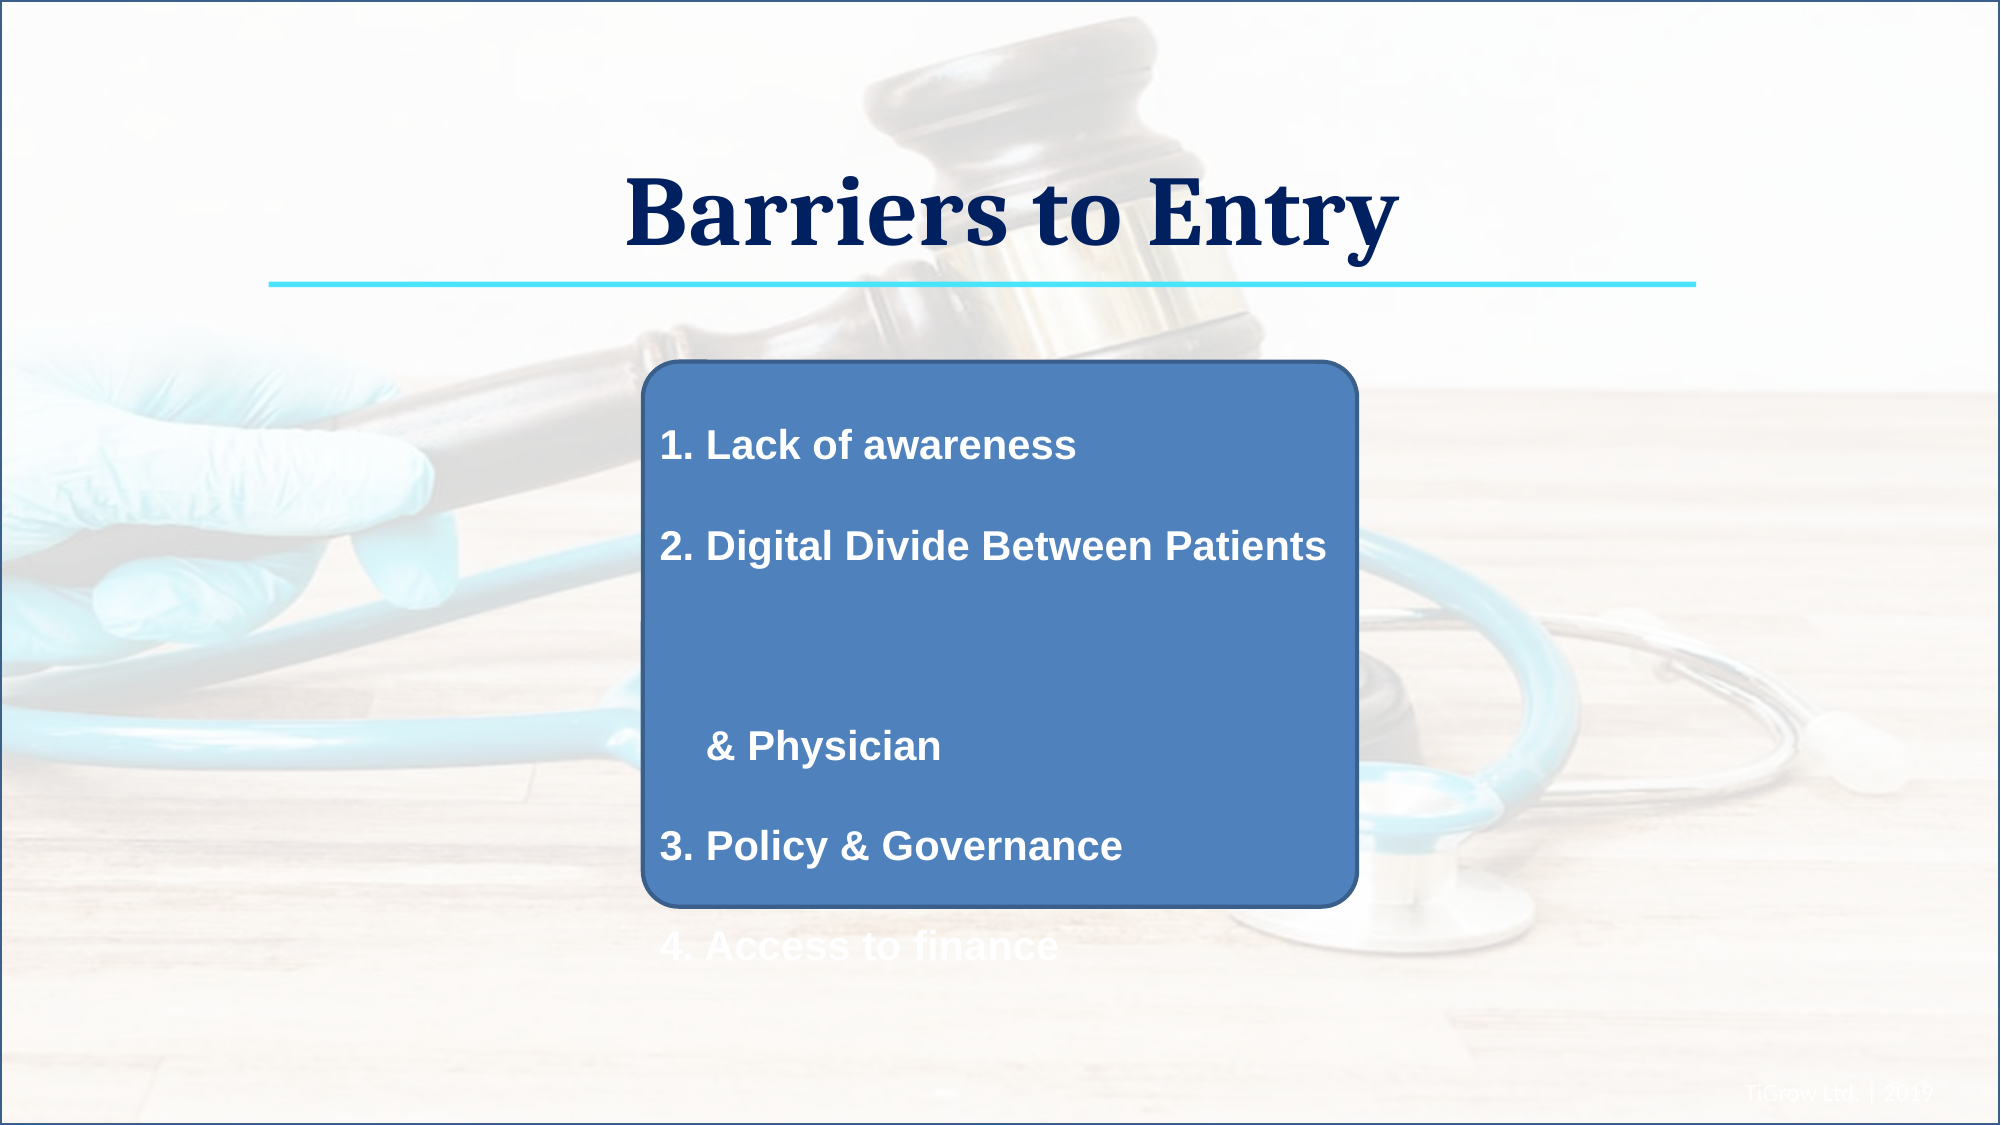

Barriers to Entry

1. Lack of awareness
2. Digital Divide Between Patients
    & Physician
3. Policy & Governance
4. Access to finance
TiGrow Ltd. | 2019